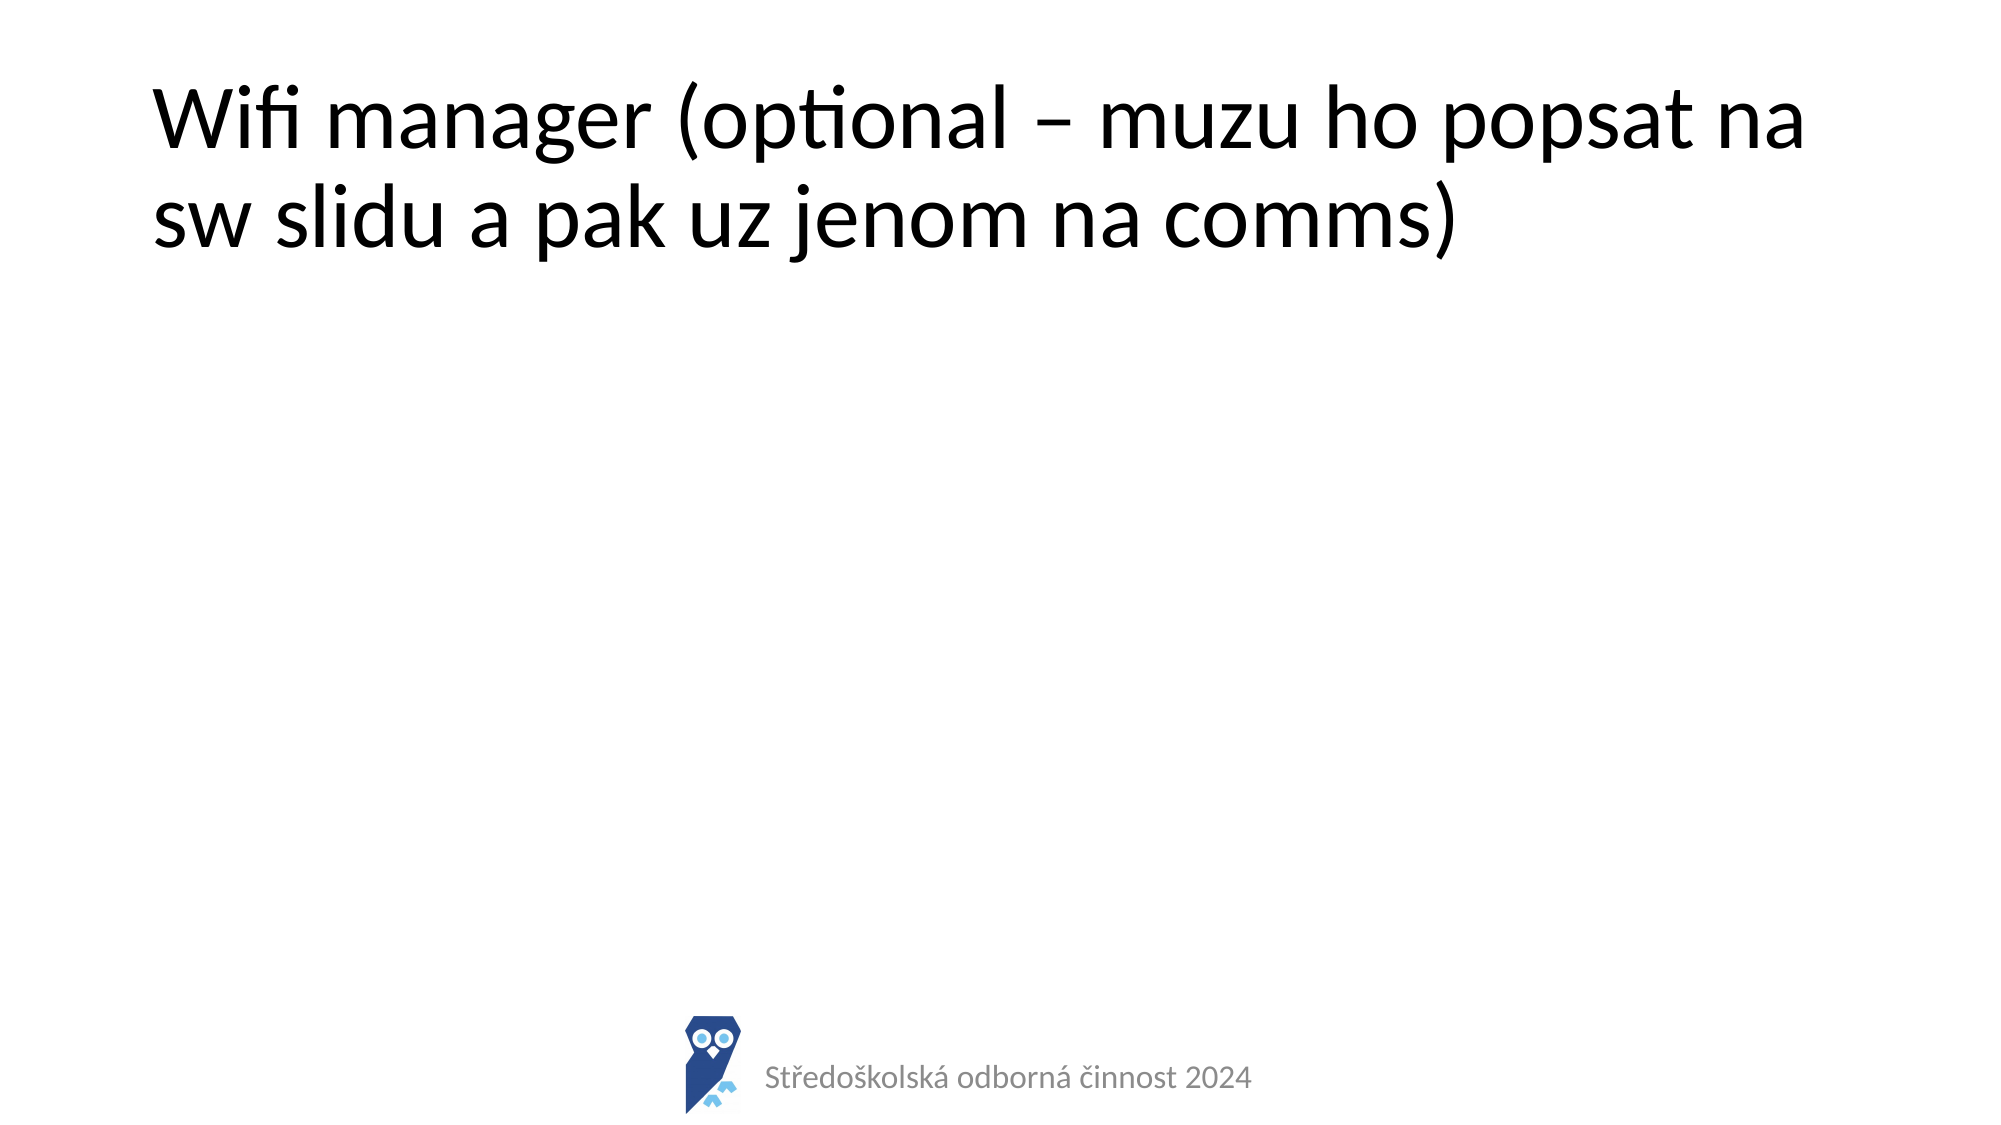

# Wifi manager (optional – muzu ho popsat na sw slidu a pak uz jenom na comms)

Středoškolská odborná činnost 2024